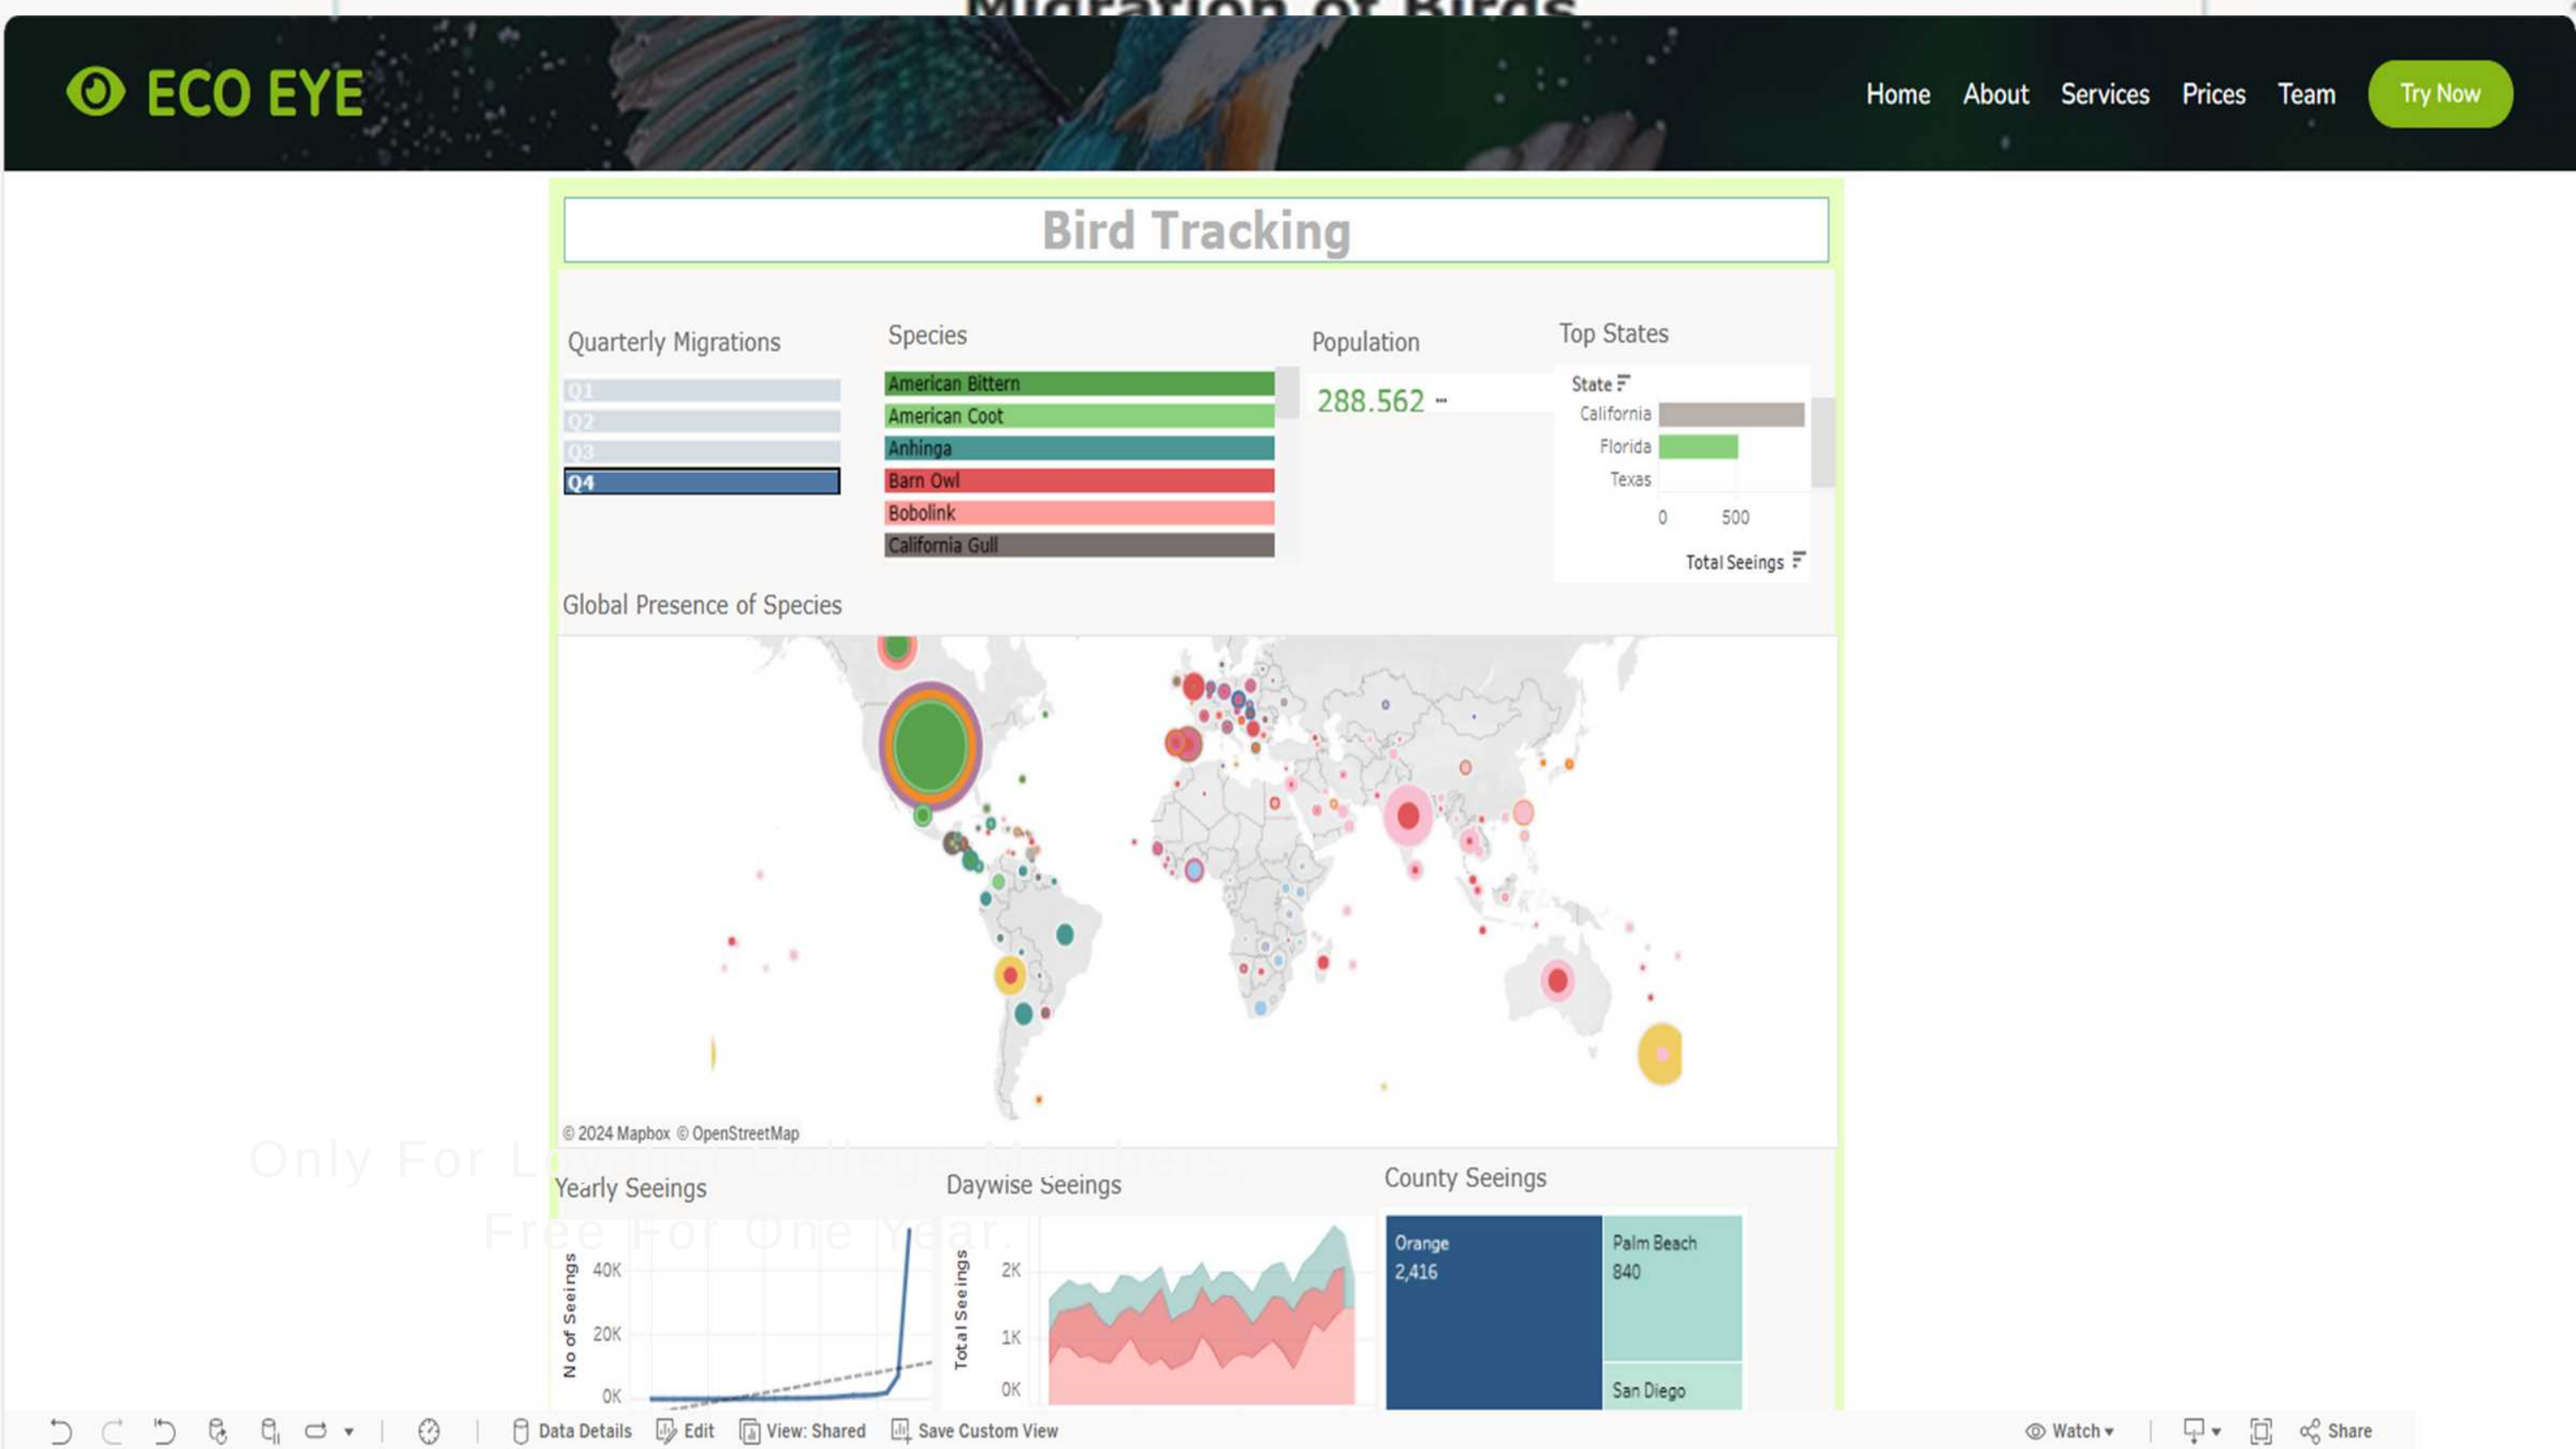

Only For Loyalist College Members,
Free For One Year.